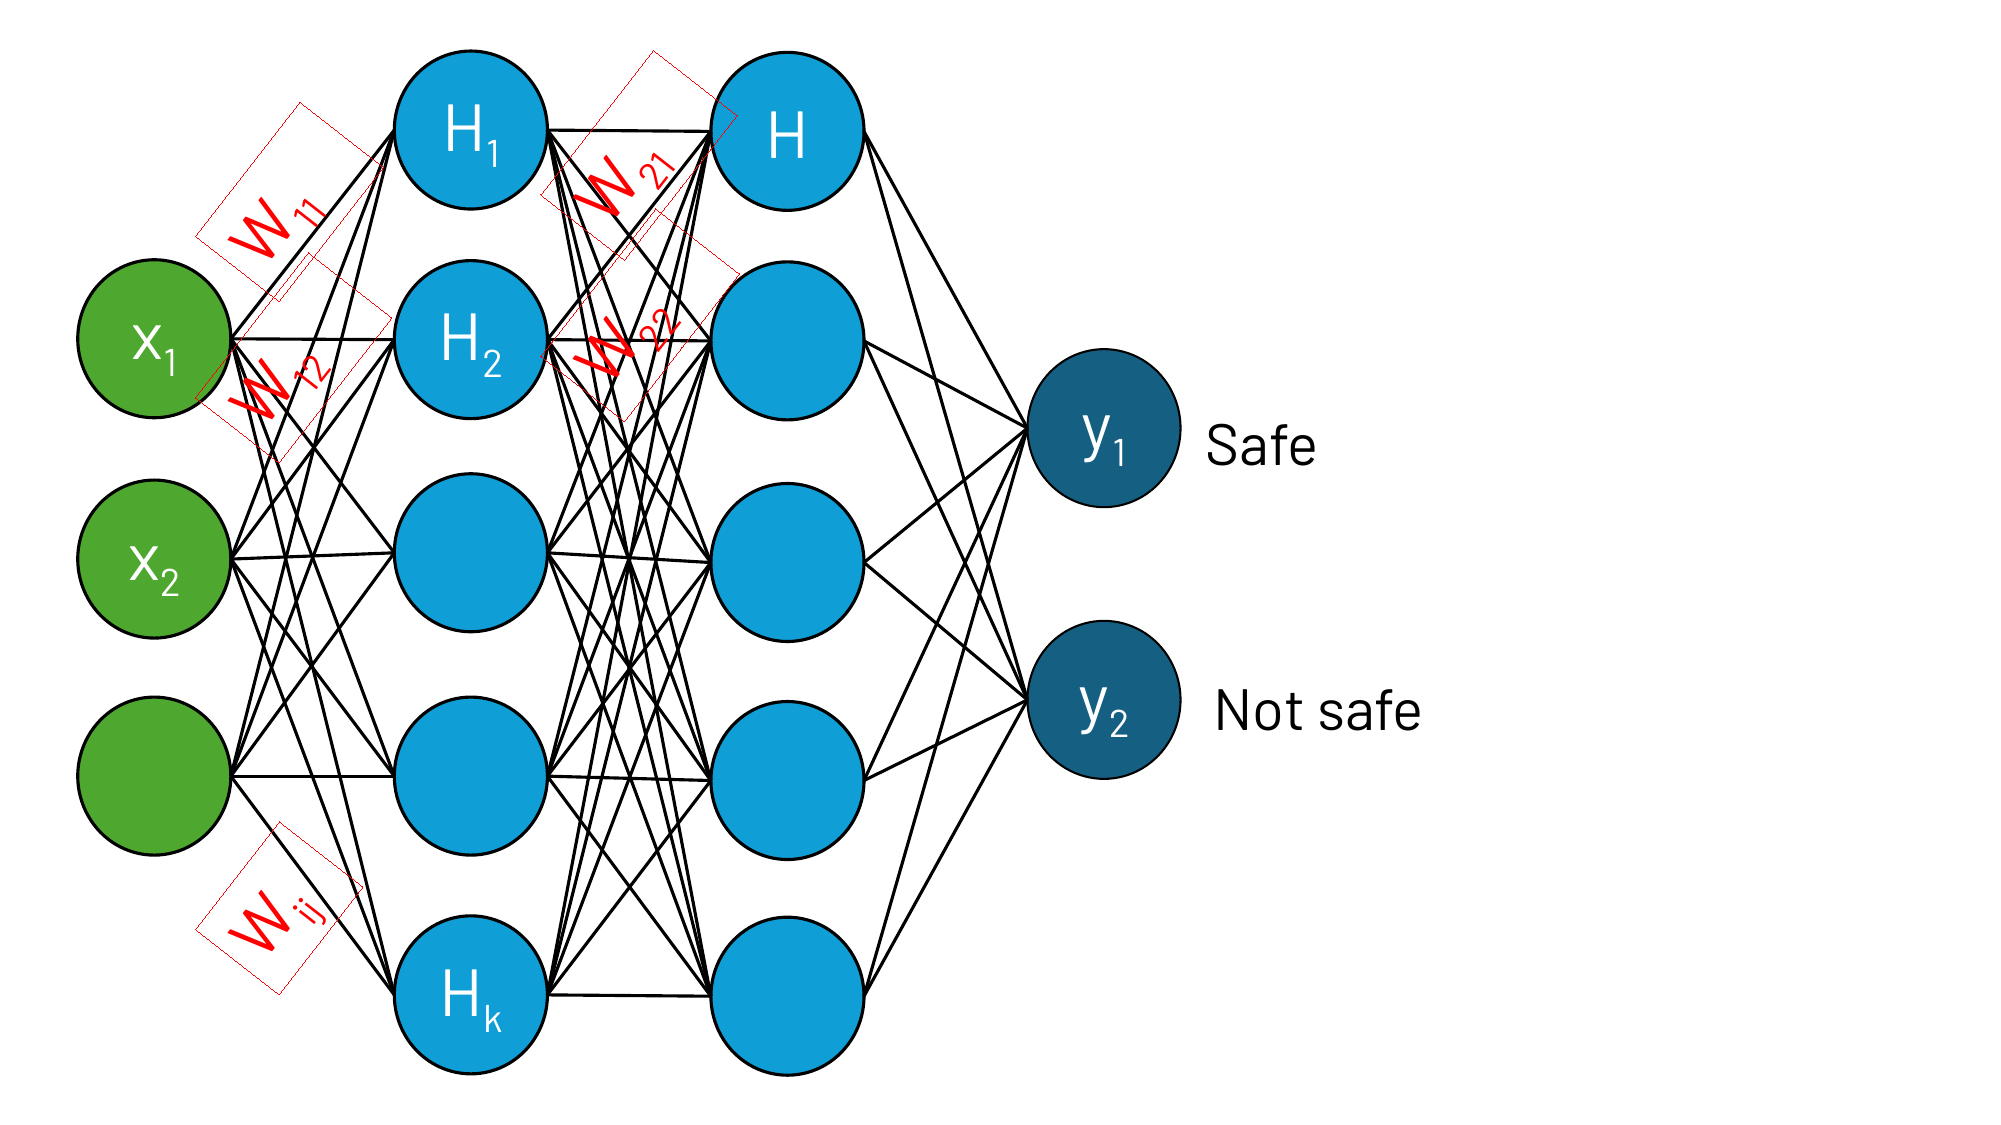

H1
H
x1
H2

y1

x2

y2

Hk

W21
W11
W22
W12
Wij
Safe
Not safe